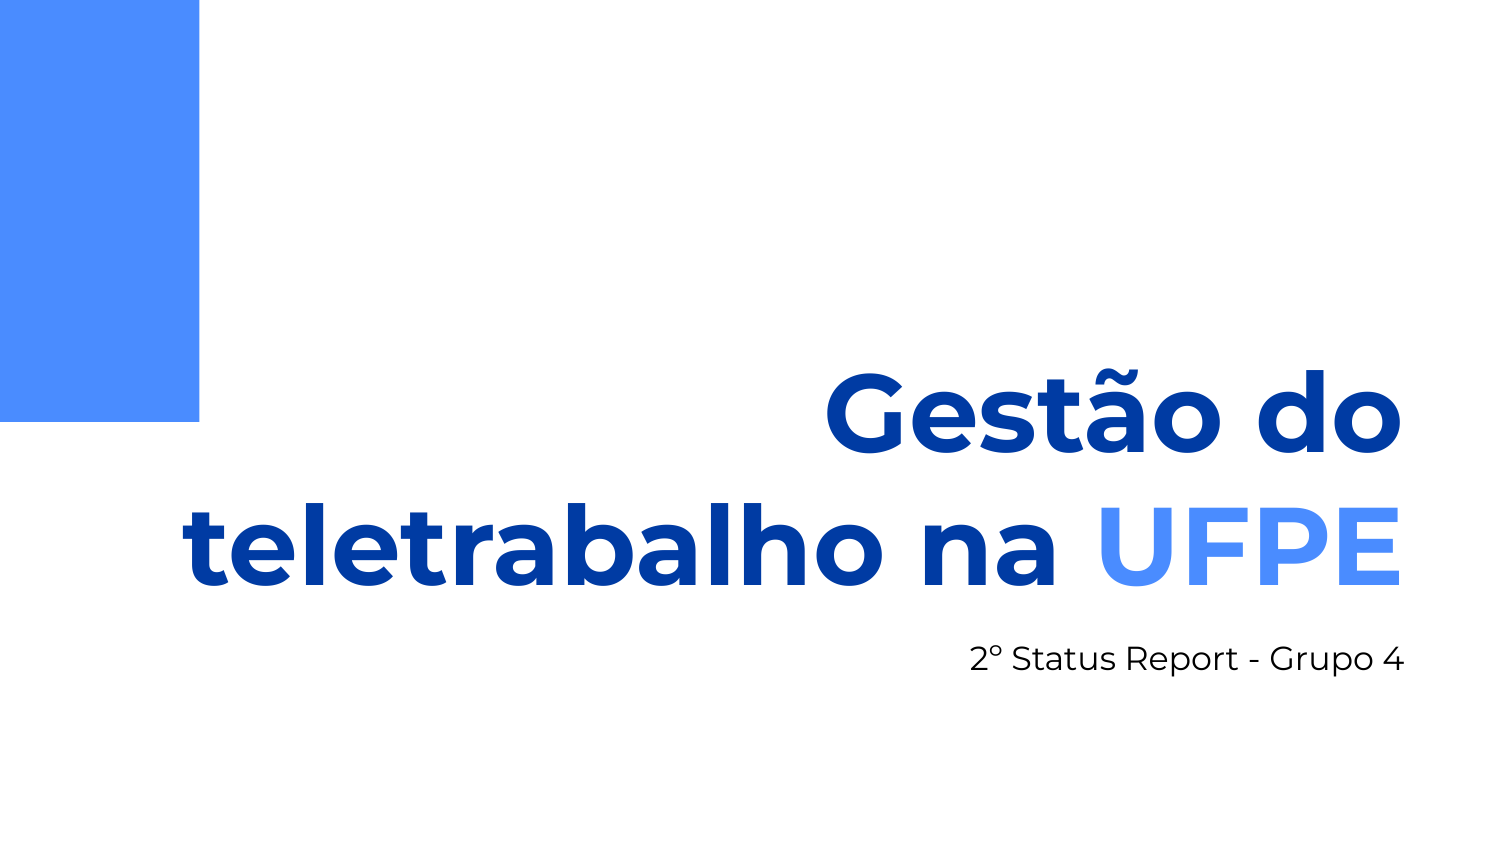

# Gestão do teletrabalho na UFPE
2º Status Report - Grupo 4